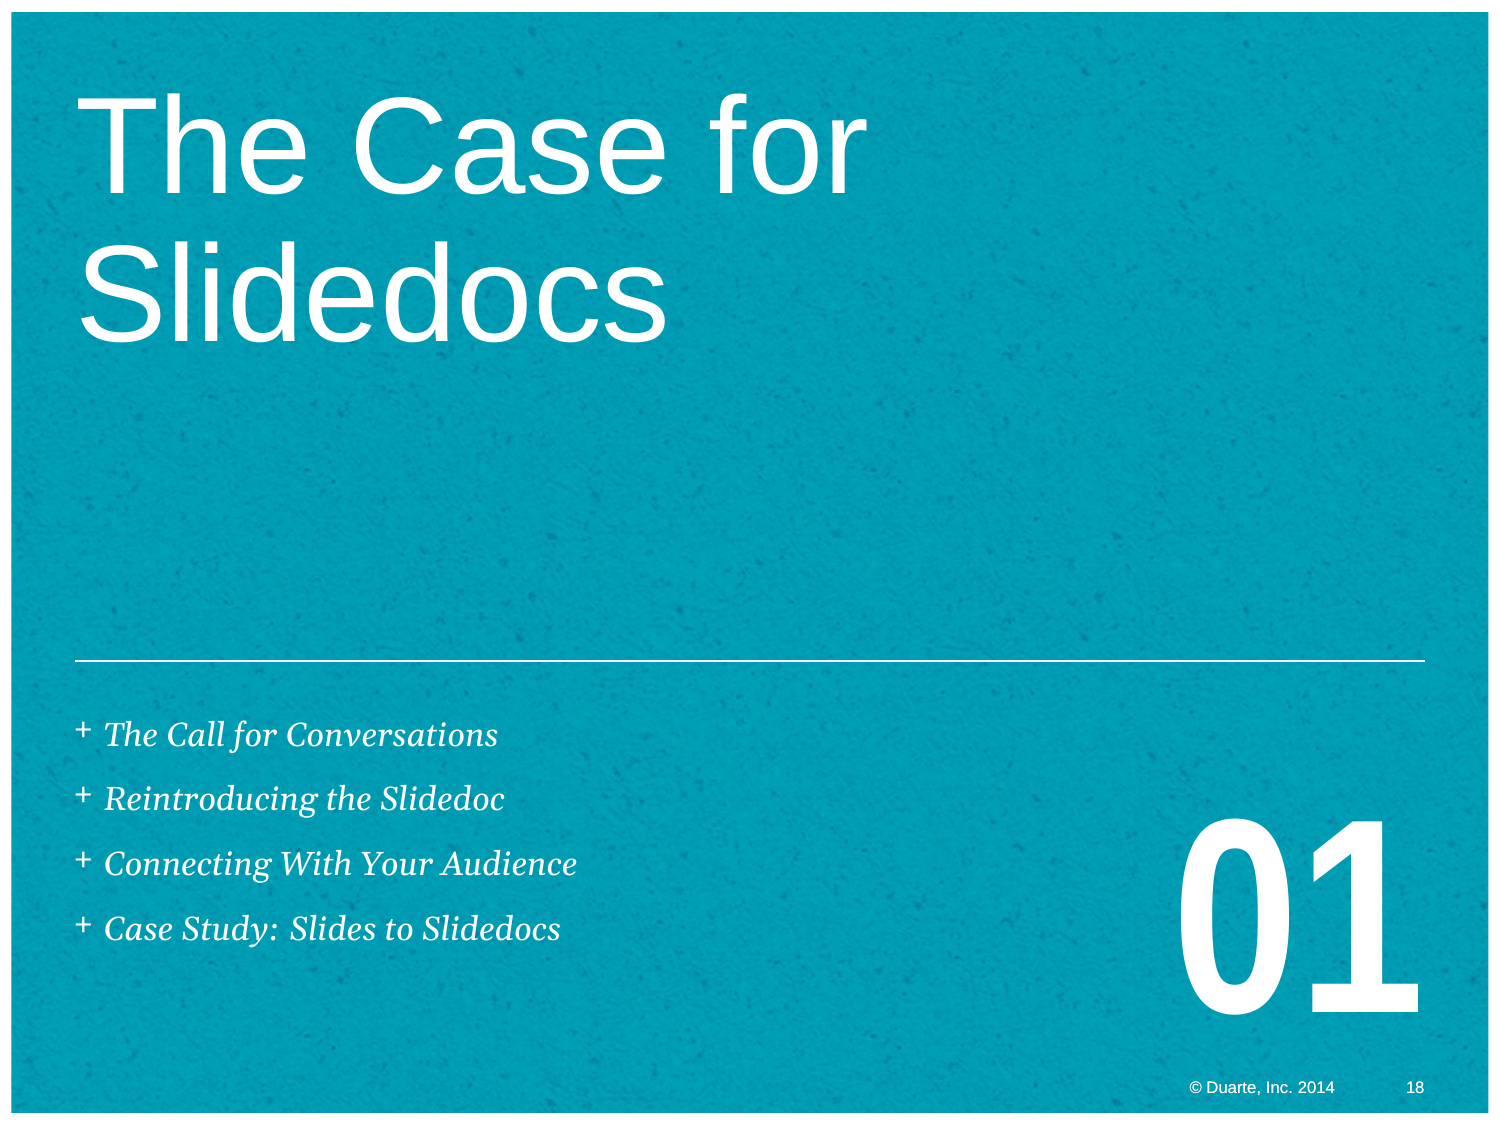

# The Case for Slidedocs
01

The Call for Conversations
Reintroducing the Slidedoc
Connecting With Your Audience
Case Study: Slides to Slidedocs